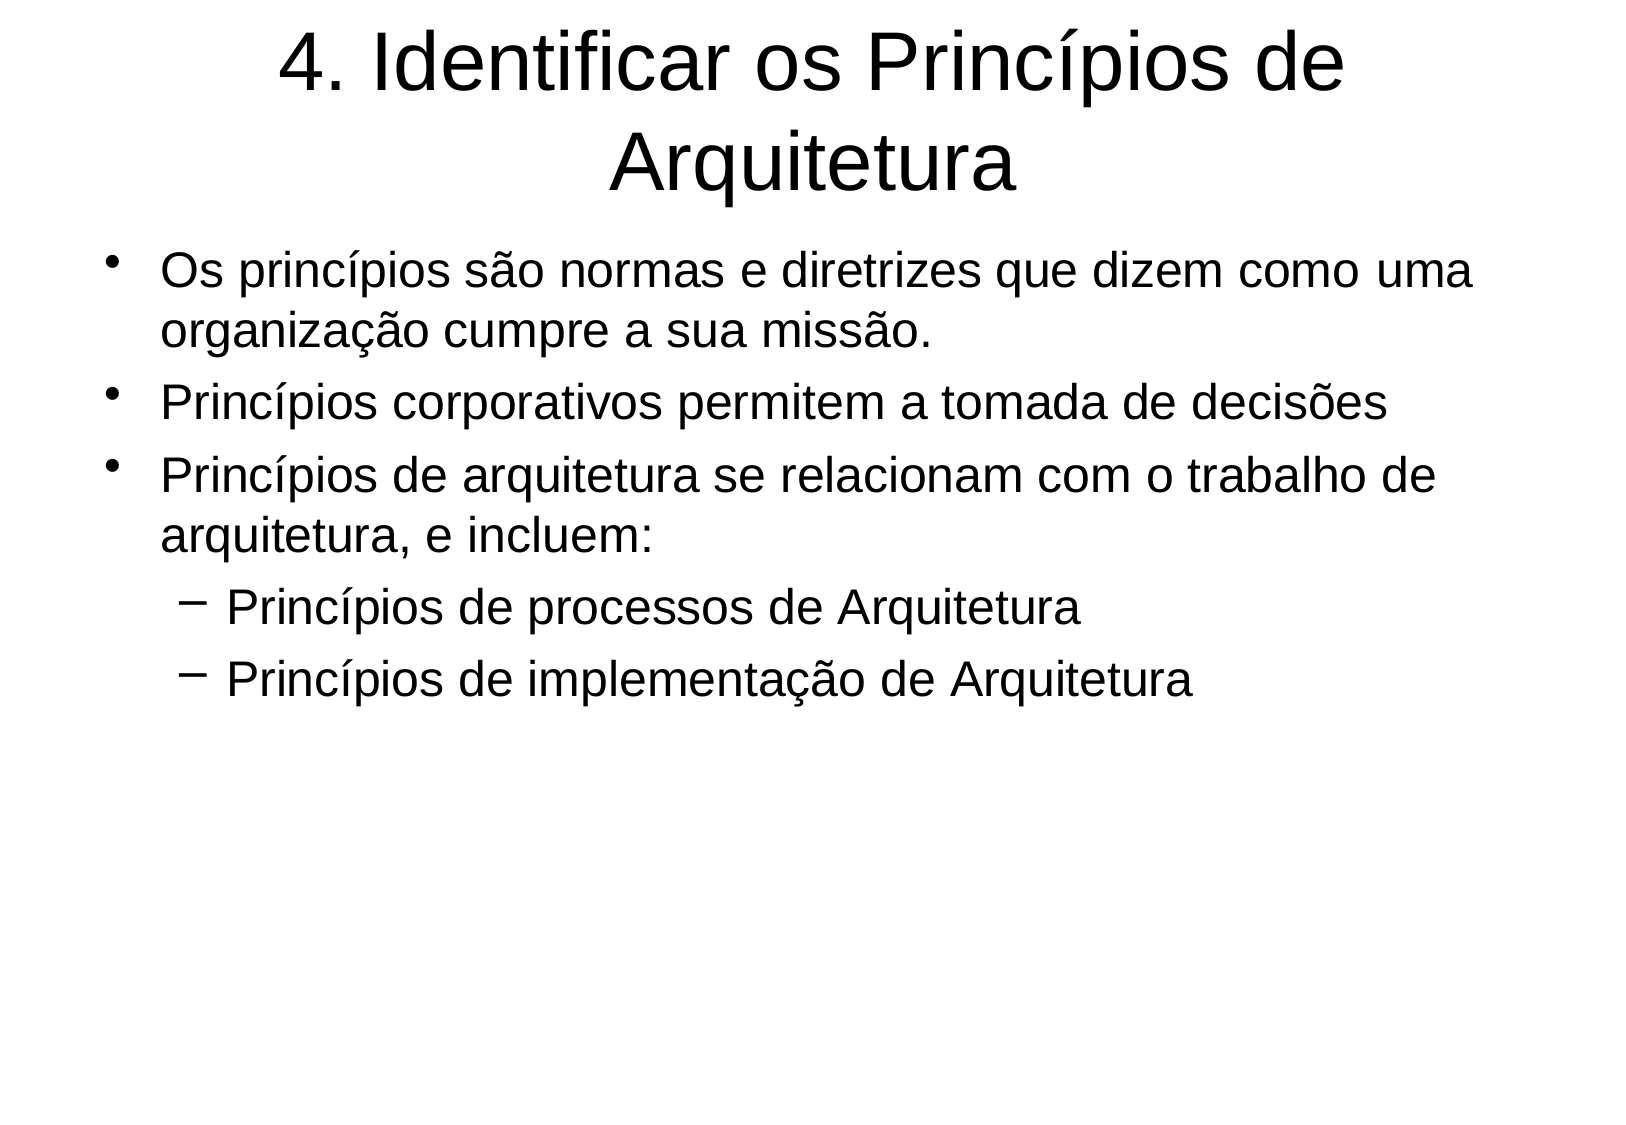

# 4. Identificar os Princípios de Arquitetura
Os princípios são normas e diretrizes que dizem como uma
organização cumpre a sua missão.
Princípios corporativos permitem a tomada de decisões
Princípios de arquitetura se relacionam com o trabalho de
arquitetura, e incluem:
Princípios de processos de Arquitetura
Princípios de implementação de Arquitetura